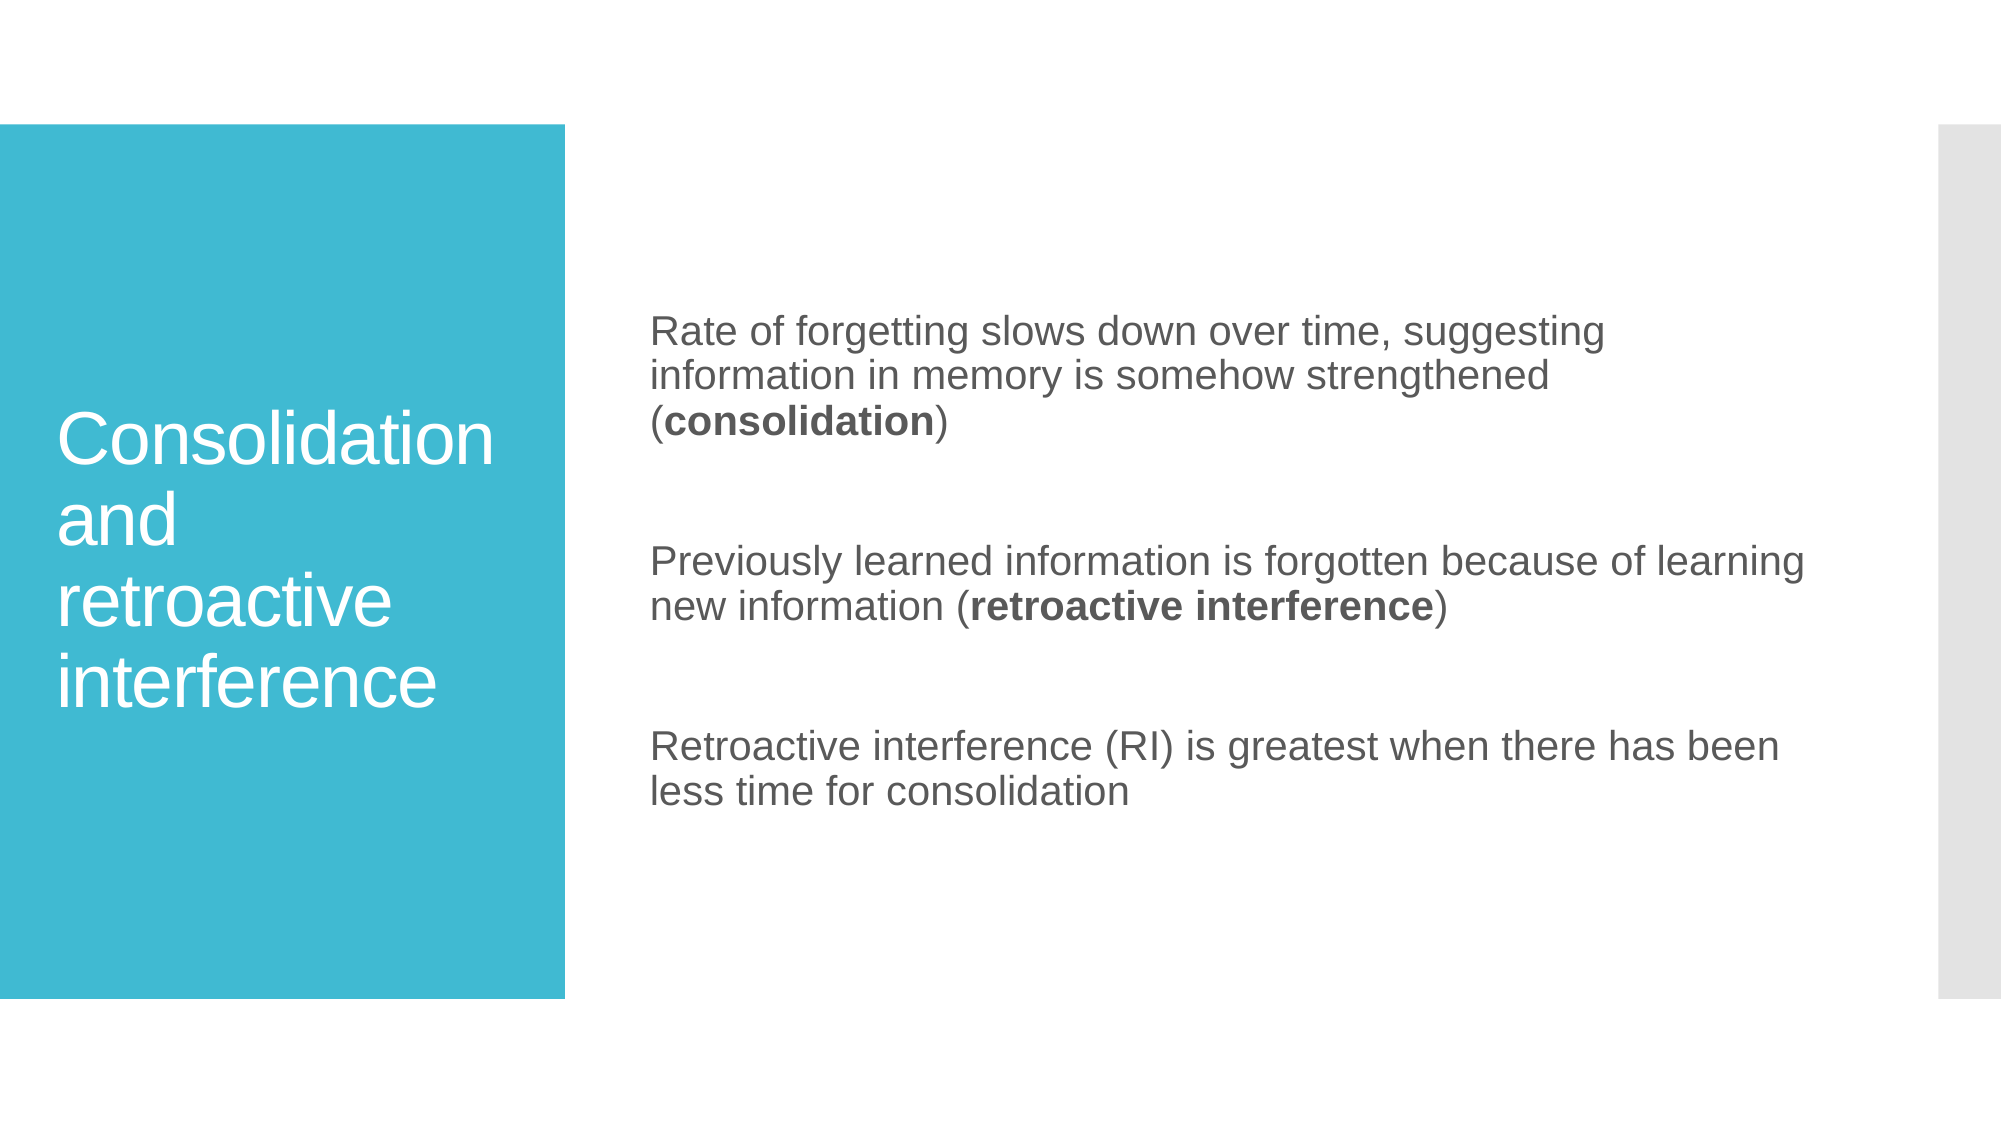

Rate of forgetting slows down over time, suggesting information in memory is somehow strengthened (consolidation)

Previously learned information is forgotten because of learning new information (retroactive interference)

Retroactive interference (RI) is greatest when there has been less time for consolidation
# Consolidation and retroactive interference